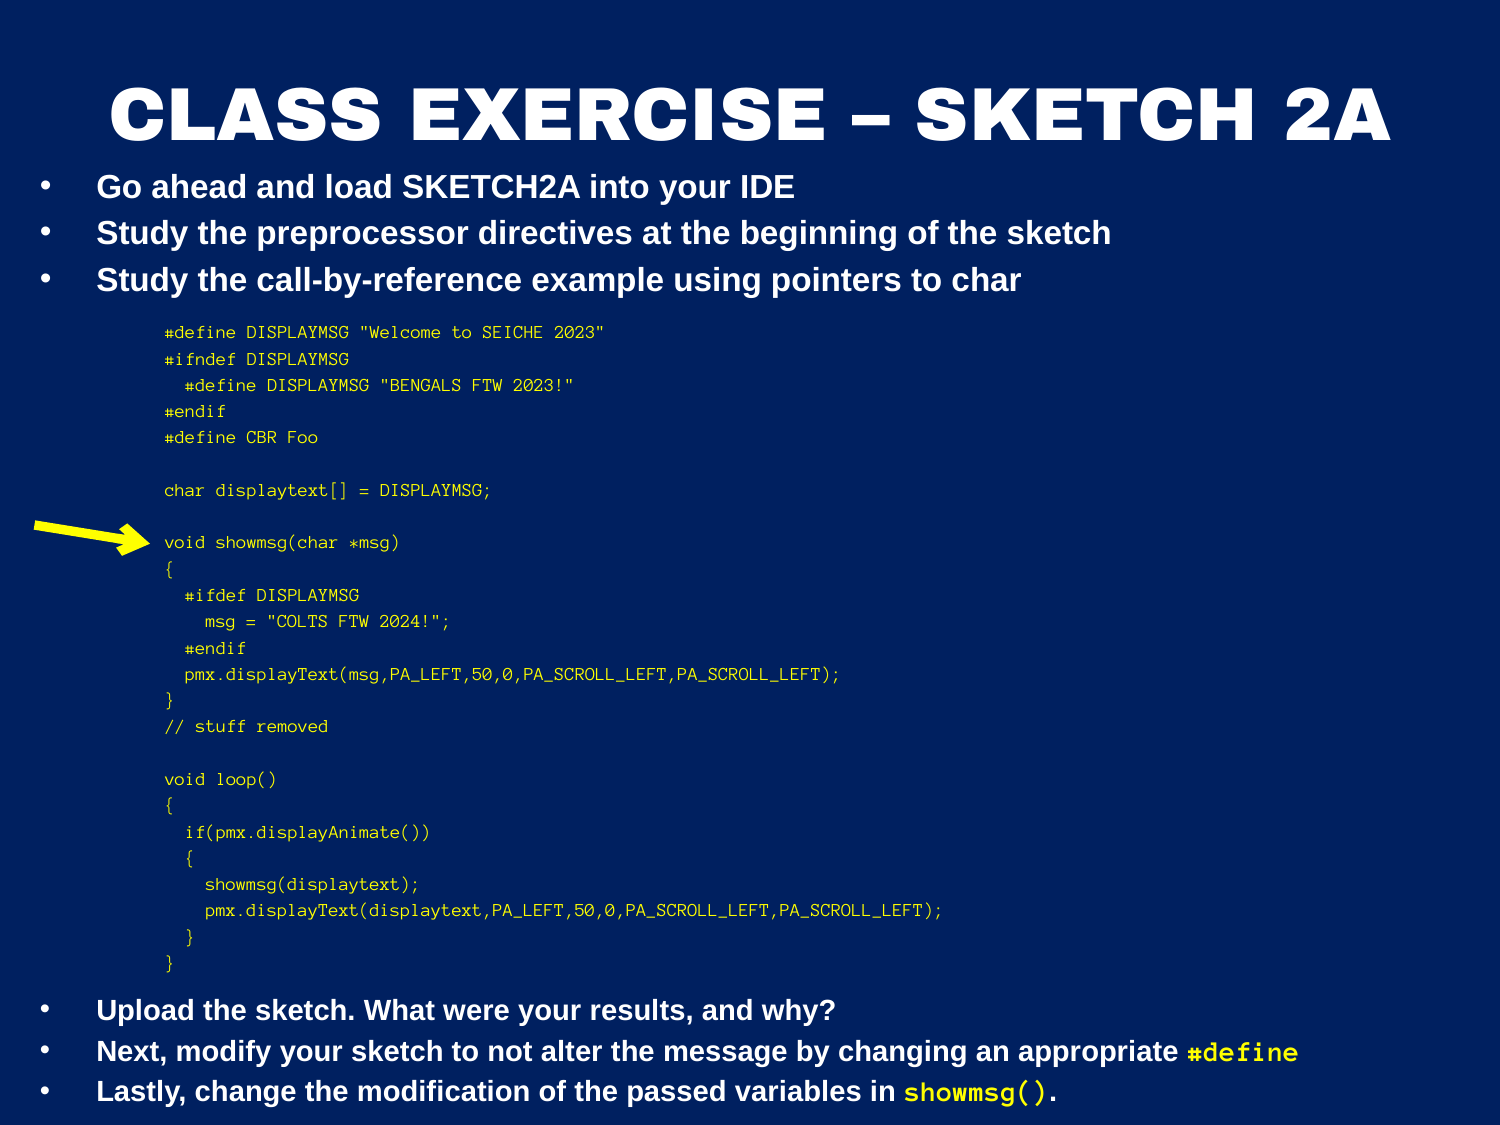

# CLASS EXERCISE – SKETCH 2A
Go ahead and load SKETCH2A into your IDE
Study the preprocessor directives at the beginning of the sketch
Study the call-by-reference example using pointers to char
#define DISPLAYMSG "Welcome to SEICHE 2023"
#ifndef DISPLAYMSG
  #define DISPLAYMSG "BENGALS FTW 2023!"
#endif
#define CBR Foo

char displaytext[] = DISPLAYMSG;

void showmsg(char *msg)
{
  #ifdef DISPLAYMSG
    msg = "COLTS FTW 2024!";
  #endif
  pmx.displayText(msg,PA_LEFT,50,0,PA_SCROLL_LEFT,PA_SCROLL_LEFT);
}
// stuff removed

void loop()
{
  if(pmx.displayAnimate())
  {
    showmsg(displaytext);
    pmx.displayText(displaytext,PA_LEFT,50,0,PA_SCROLL_LEFT,PA_SCROLL_LEFT);
  }
}
Upload the sketch. What were your results, and why?
Next, modify your sketch to not alter the message by changing an appropriate #define
Lastly, change the modification of the passed variables in showmsg().